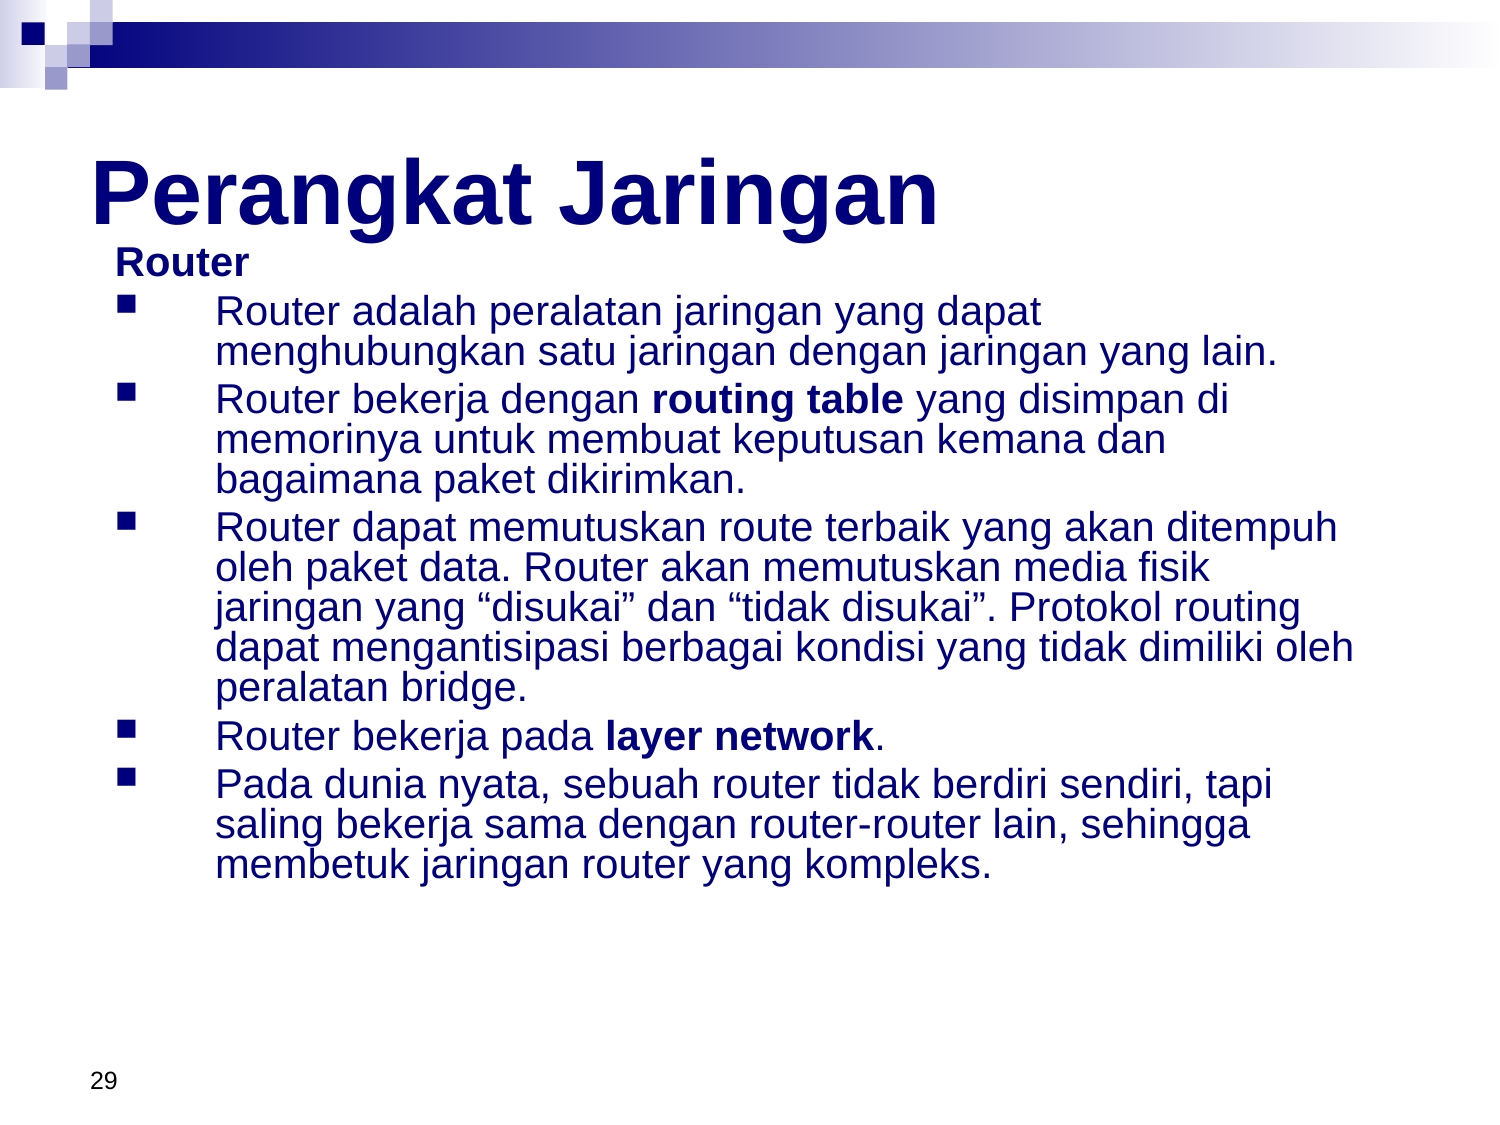

# Perangkat Jaringan
Router
Router adalah peralatan jaringan yang dapat menghubungkan satu jaringan dengan jaringan yang lain.
Router bekerja dengan routing table yang disimpan di memorinya untuk membuat keputusan kemana dan bagaimana paket dikirimkan.
Router dapat memutuskan route terbaik yang akan ditempuh oleh paket data. Router akan memutuskan media fisik jaringan yang “disukai” dan “tidak disukai”. Protokol routing dapat mengantisipasi berbagai kondisi yang tidak dimiliki oleh peralatan bridge.
Router bekerja pada layer network.
Pada dunia nyata, sebuah router tidak berdiri sendiri, tapi saling bekerja sama dengan router-router lain, sehingga membetuk jaringan router yang kompleks.
29